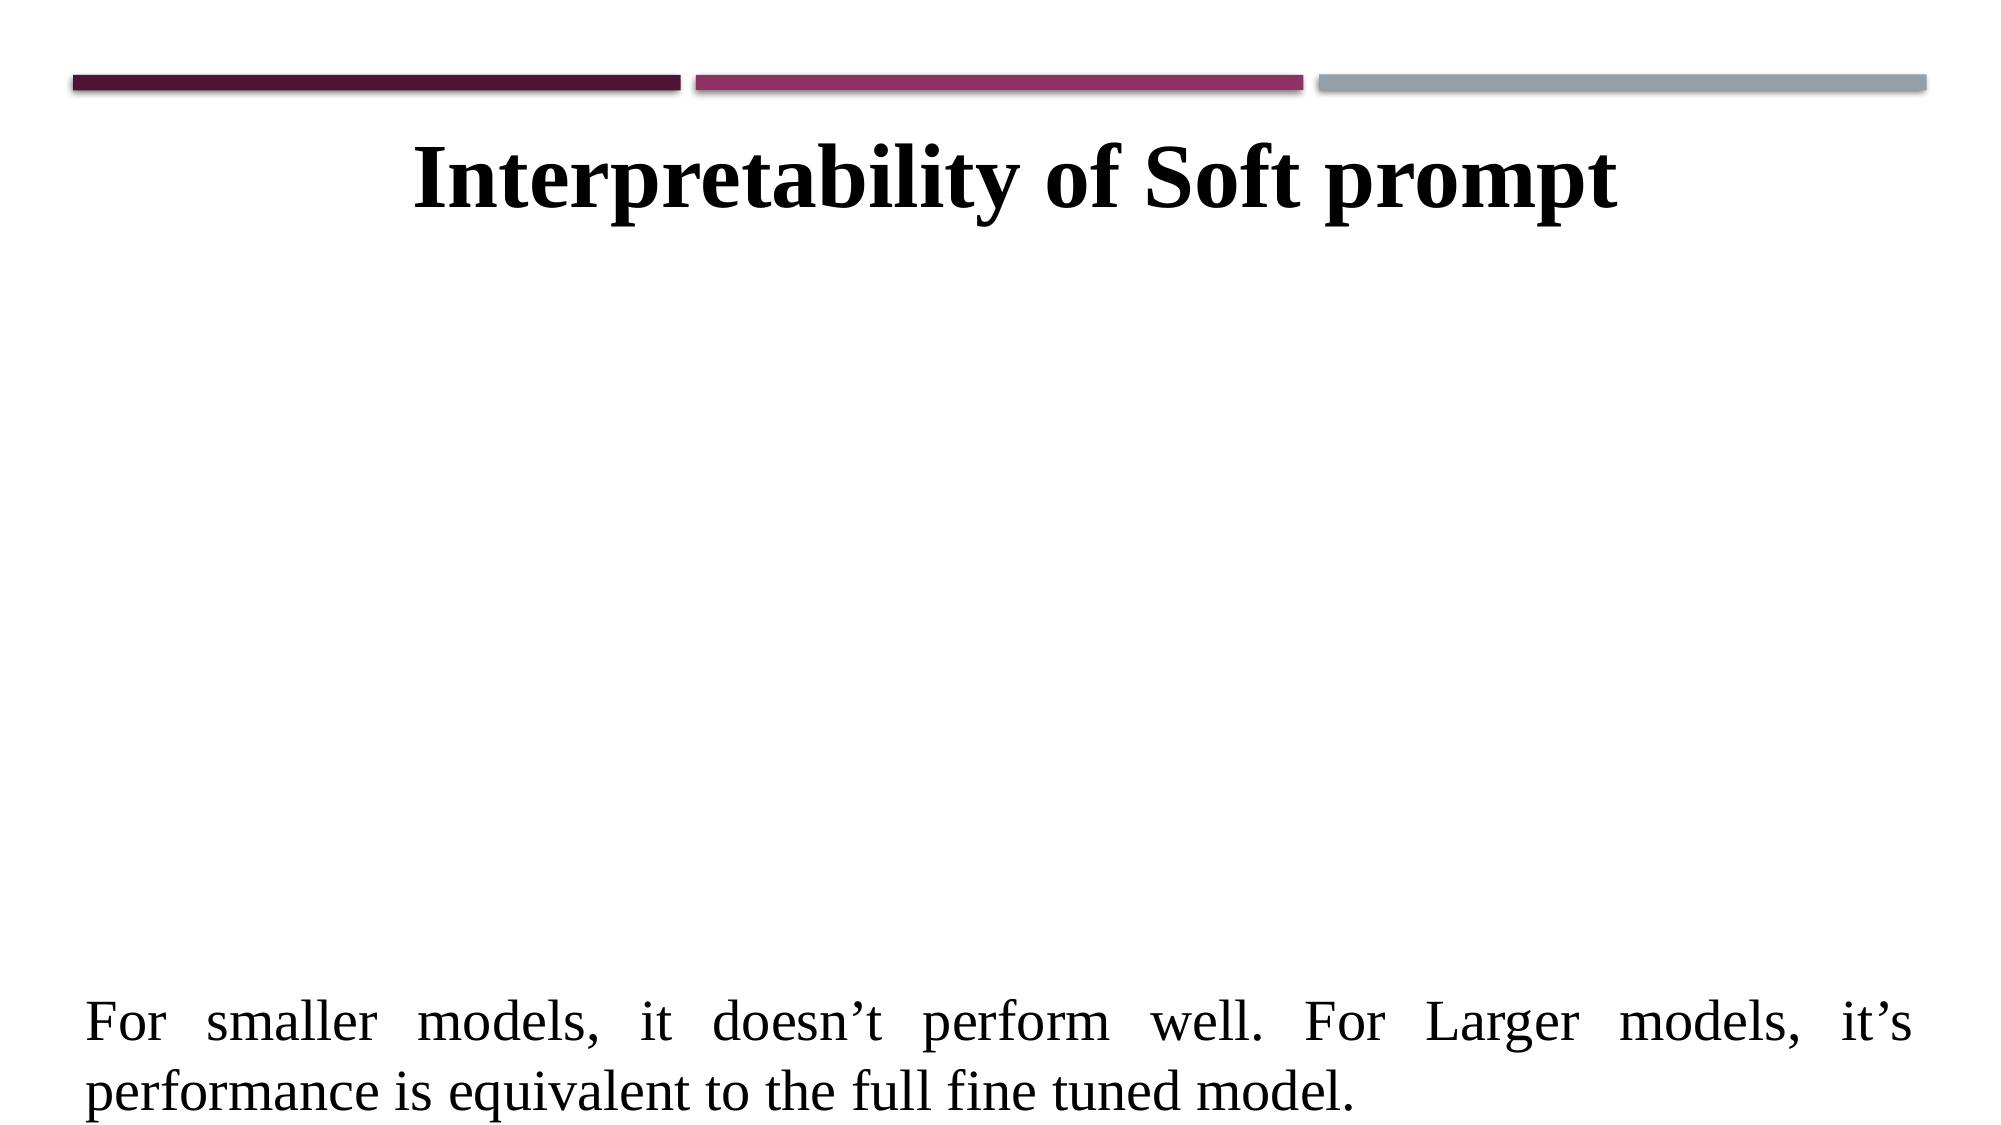

Interpretability of Soft prompt

For smaller models, it doesn’t perform well. For Larger models, it’s performance is equivalent to the full fine tuned model.